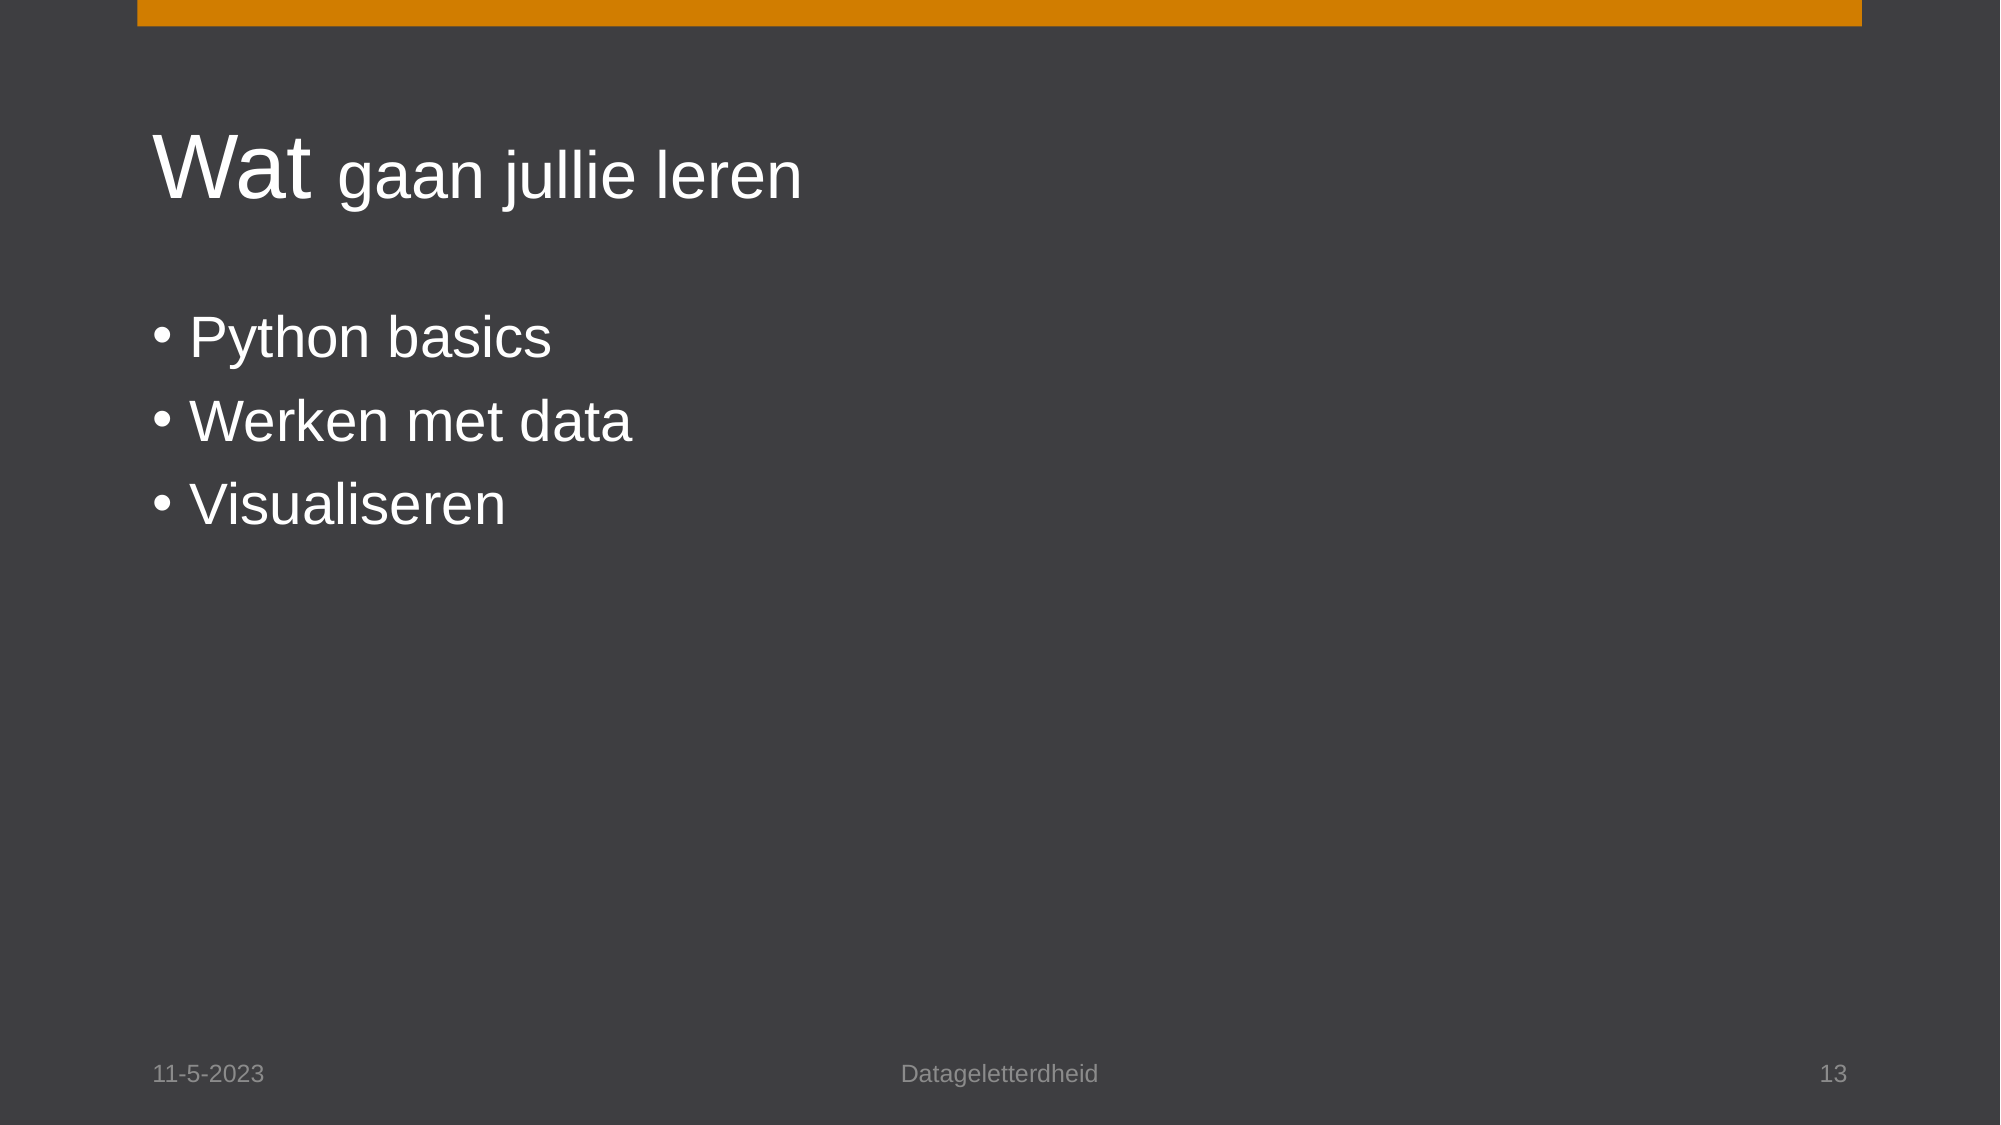

# Wat gaan jullie leren
Python basics
Werken met data
Visualiseren

11-5-2023
Datageletterdheid
13